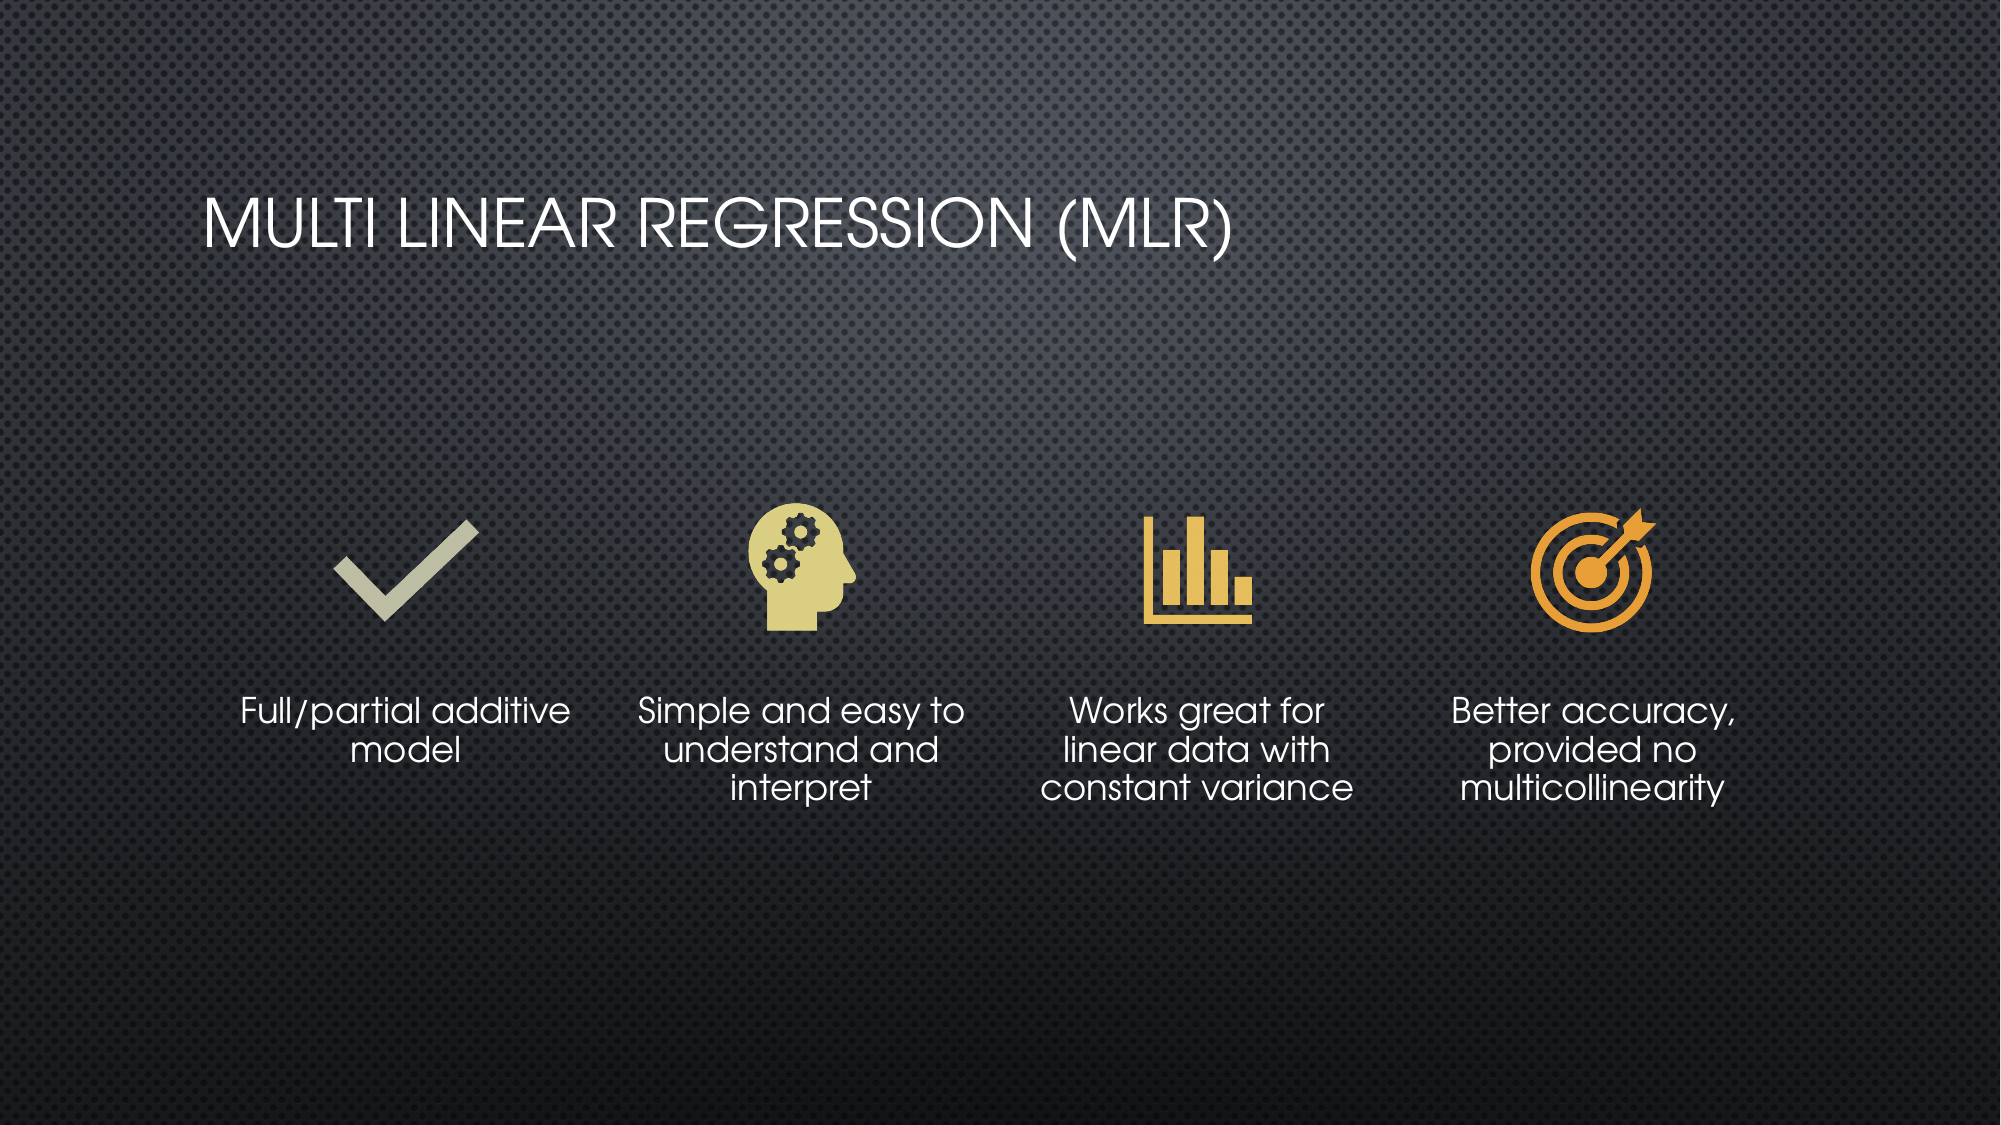

# Multi linear regression (MLR)
Full/partial additive model
Simple and easy to understand and interpret
Works great for linear data with constant variance
Better accuracy, provided no multicollinearity